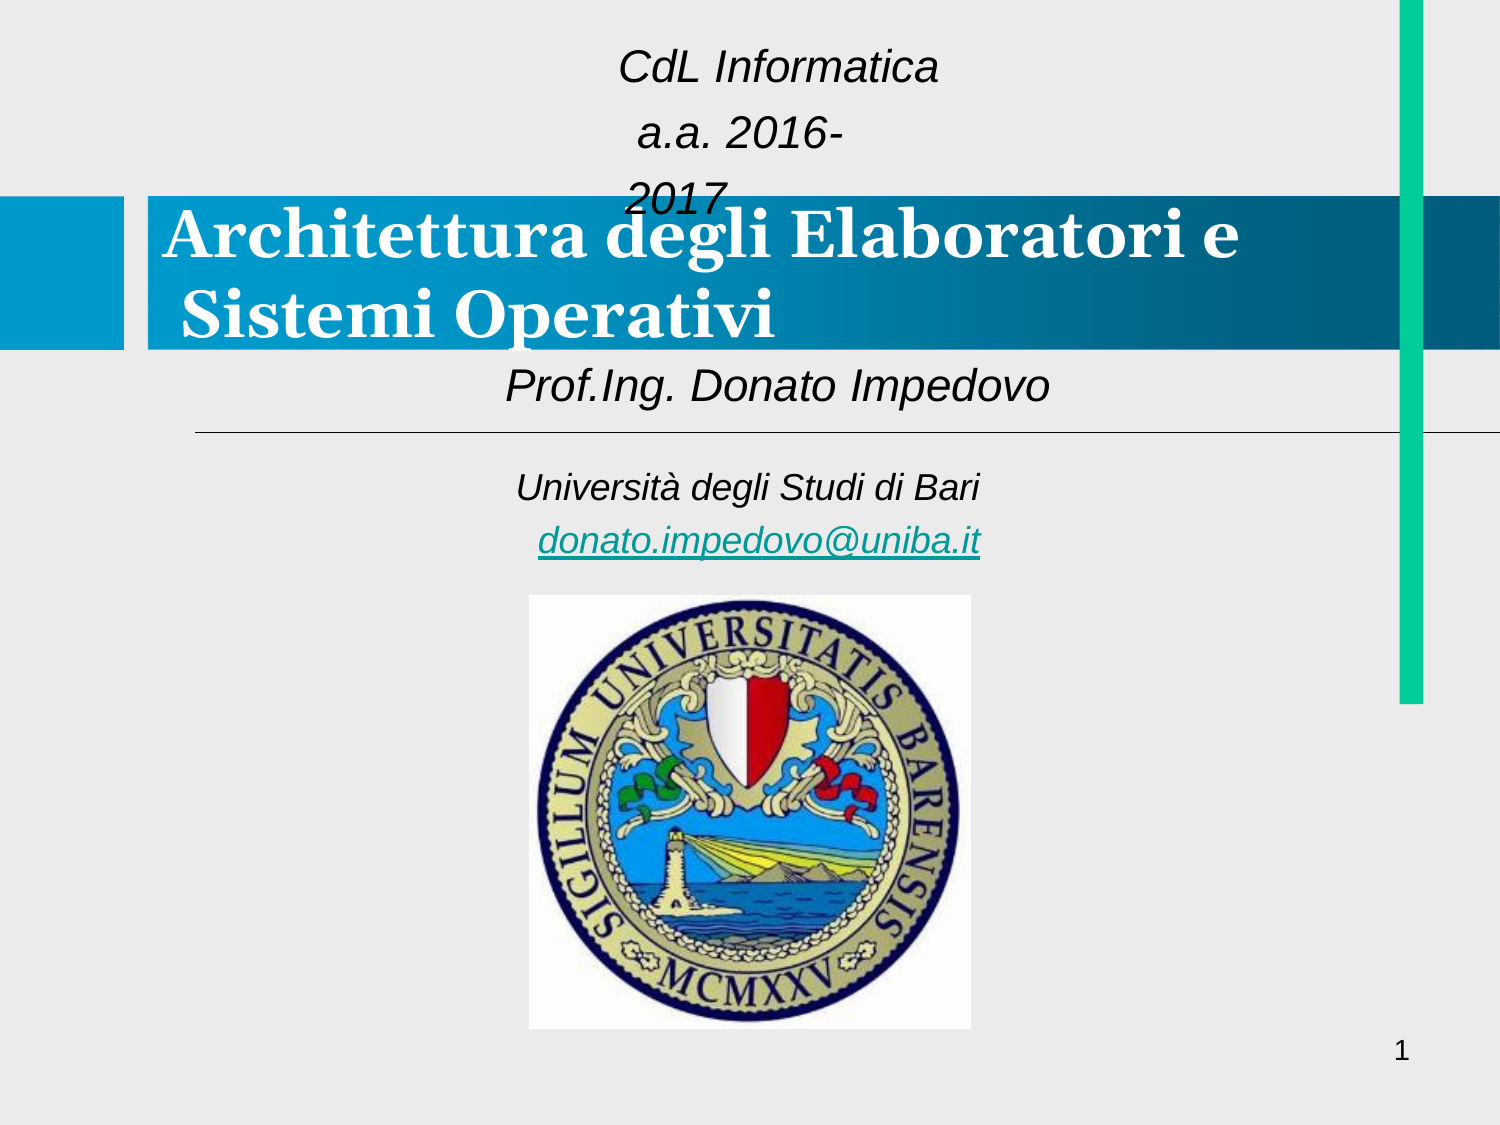

CdL Informatica  a.a. 2016-2017
# Architettura degli Elaboratori e  Sistemi Operativi

Prof.Ing. Donato Impedovo
Università degli Studi di Bari  donato.impedovo@uniba.it

1